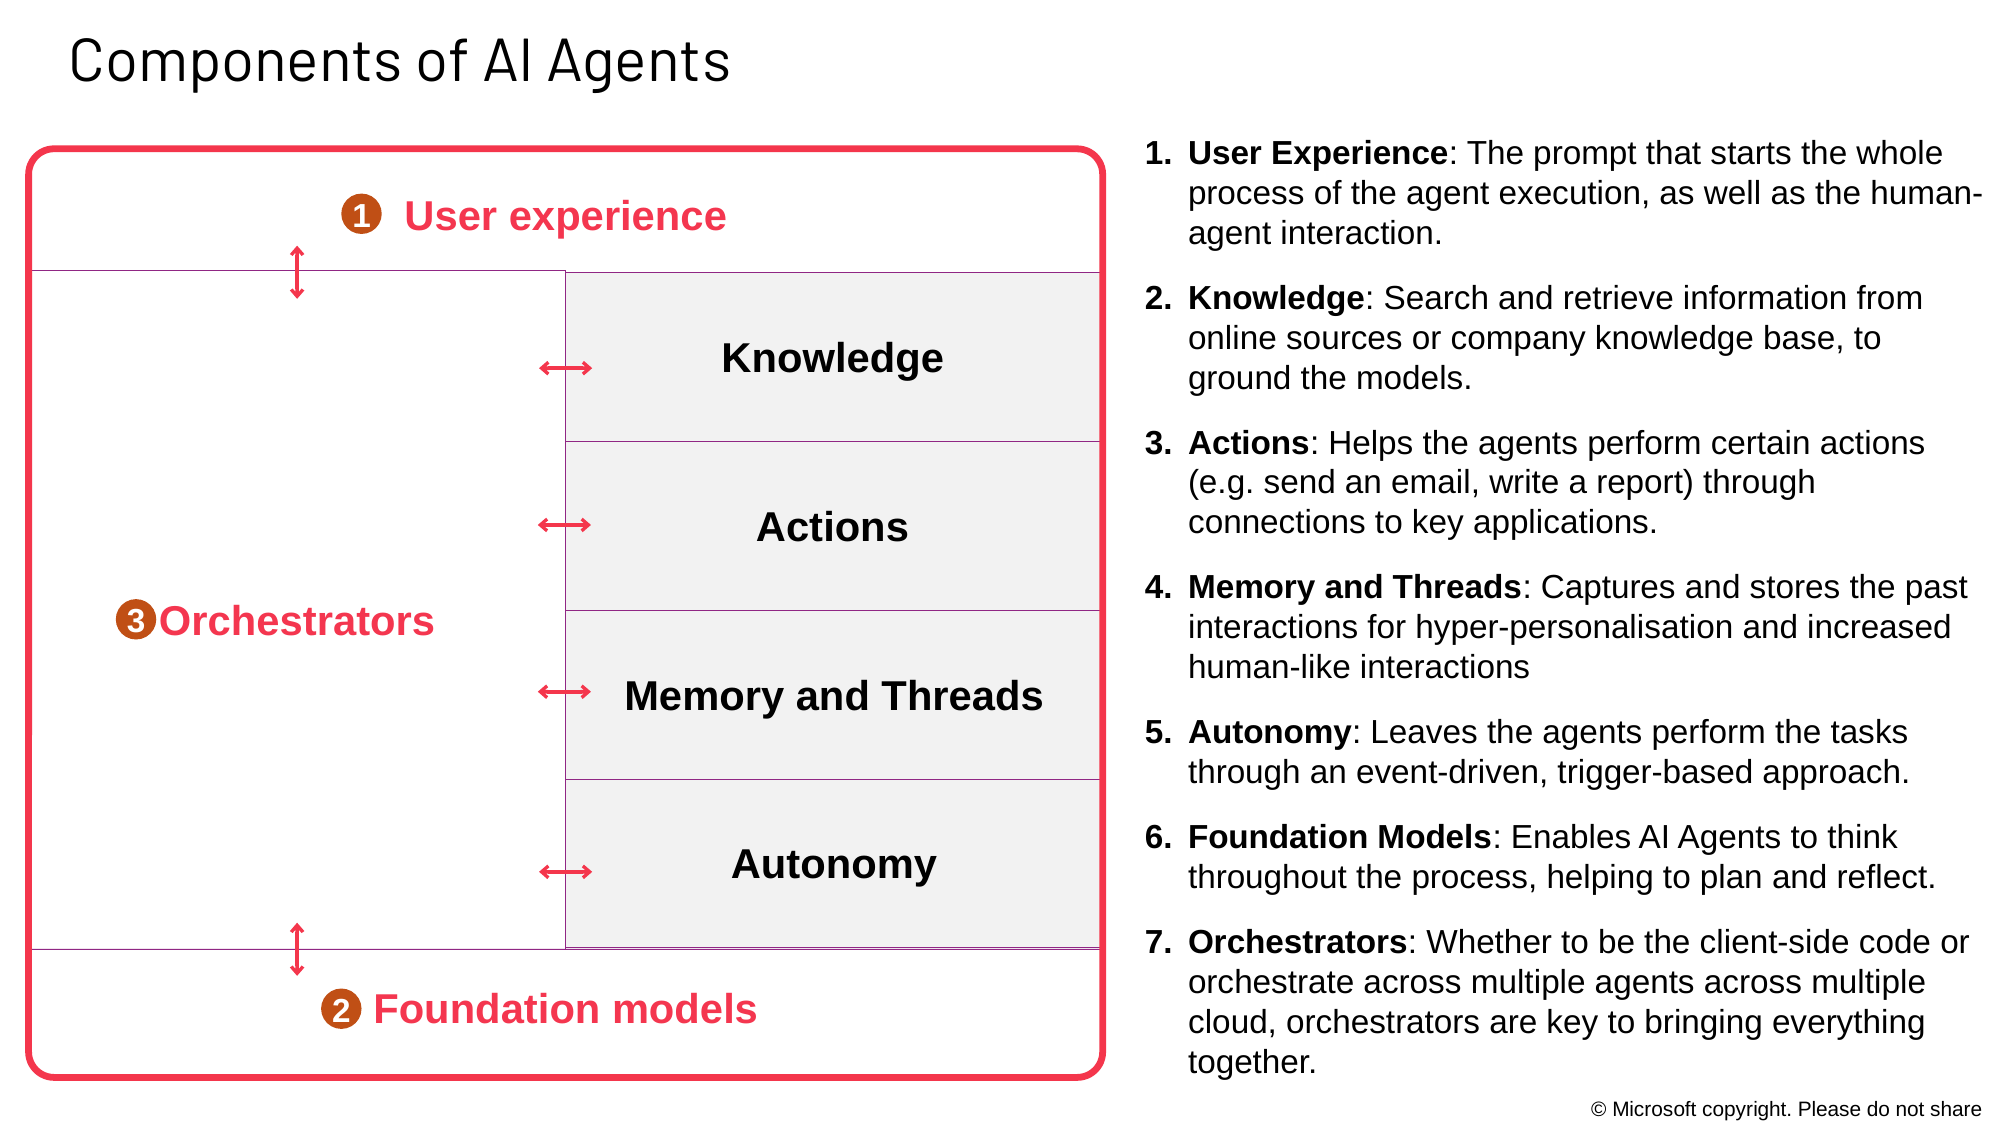

# Components of AI Agents

User experience
1

1
Knowledge

Actions
Orchestrators
3

Memory and Threads

Autonomy

Foundation models
2
User Experience: The prompt that starts the whole process of the agent execution, as well as the human-agent interaction.
Knowledge: Search and retrieve information from online sources or company knowledge base, to ground the models.
Actions: Helps the agents perform certain actions (e.g. send an email, write a report) through connections to key applications.
Memory and Threads: Captures and stores the past interactions for hyper-personalisation and increased human-like interactions
Autonomy: Leaves the agents perform the tasks through an event-driven, trigger-based approach.
Foundation Models: Enables AI Agents to think throughout the process, helping to plan and reflect.
Orchestrators: Whether to be the client-side code or orchestrate across multiple agents across multiple cloud, orchestrators are key to bringing everything together.
© Microsoft copyright. Please do not share
13